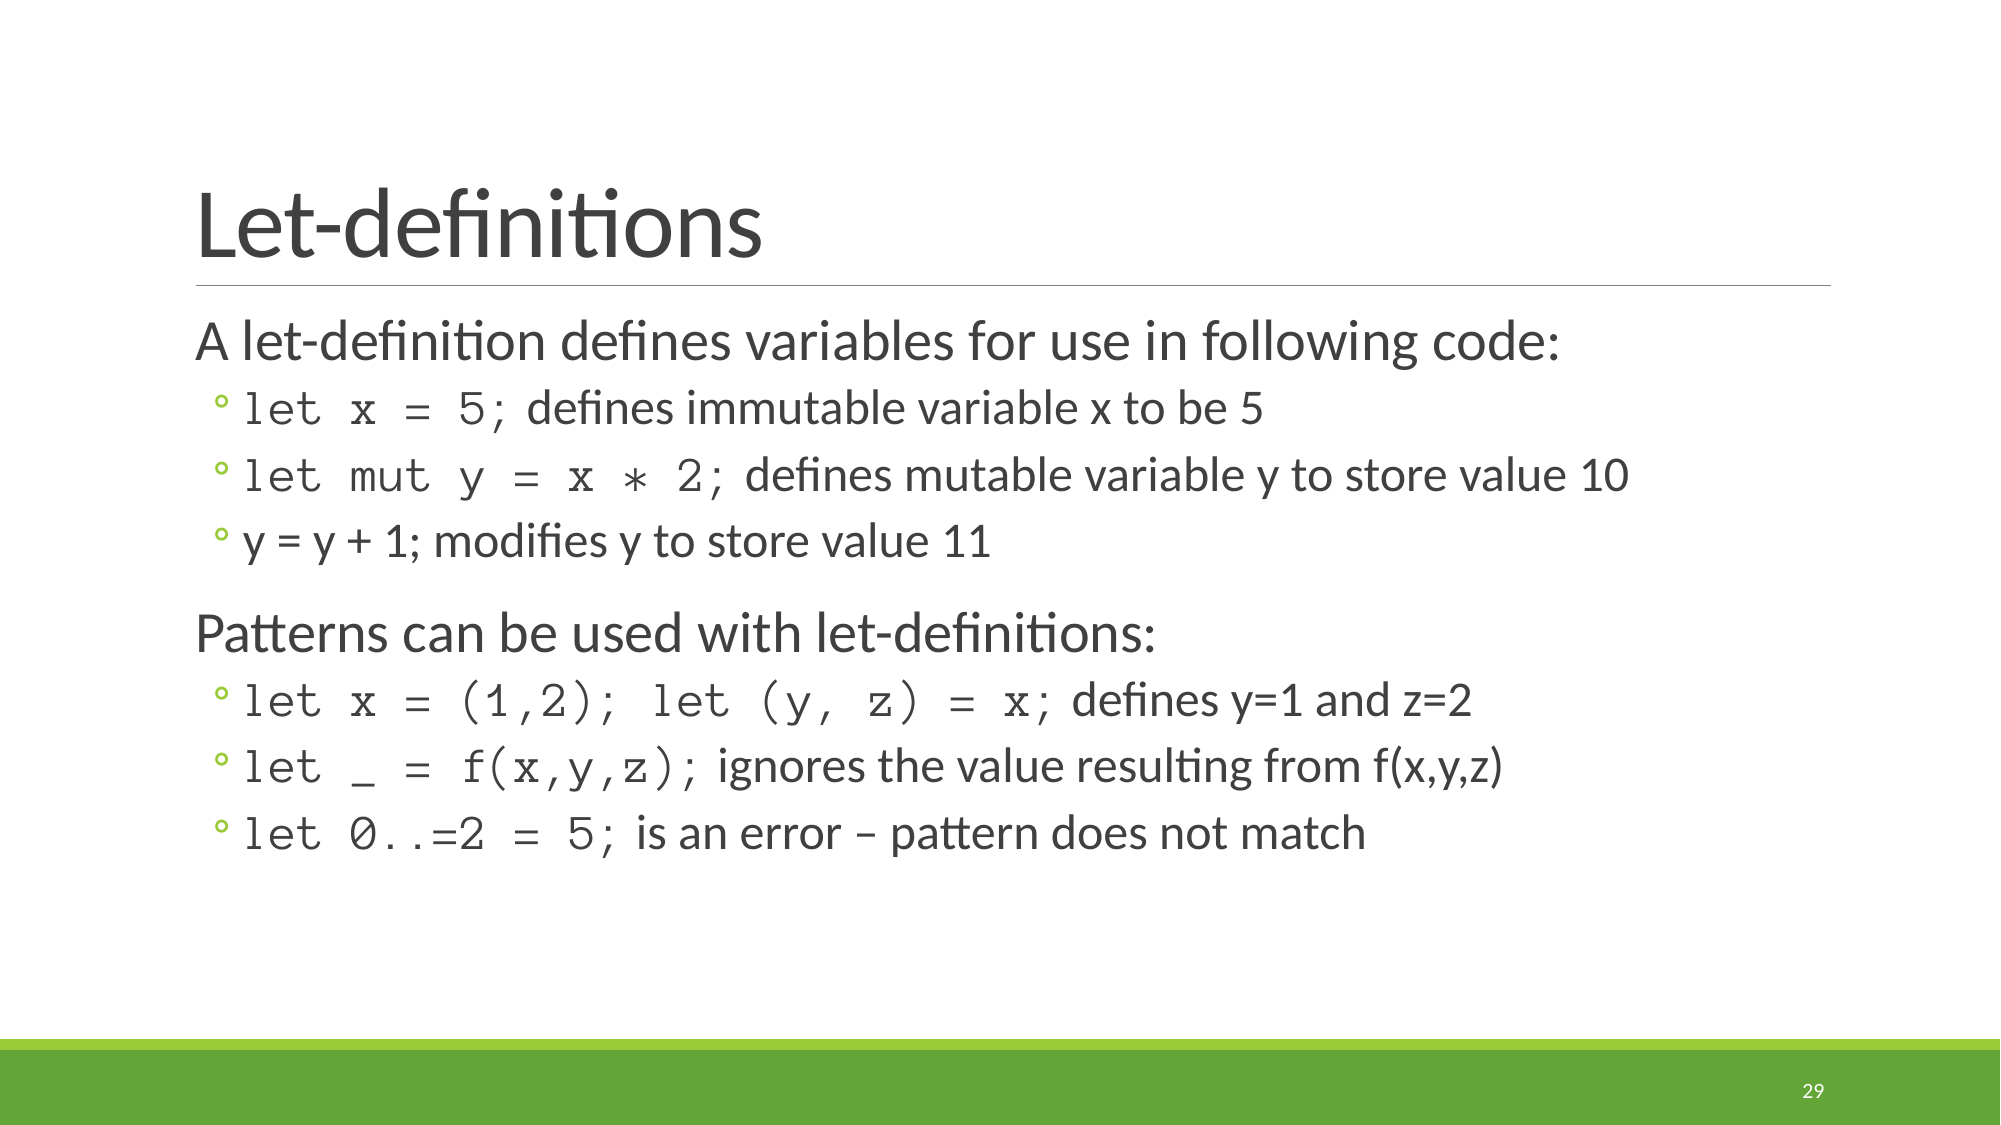

# Let-definitions
A let-definition defines variables for use in following code:
let x = 5; defines immutable variable x to be 5
let mut y = x * 2; defines mutable variable y to store value 10
y = y + 1; modifies y to store value 11
Patterns can be used with let-definitions:
let x = (1,2); let (y, z) = x; defines y=1 and z=2
let _ = f(x,y,z); ignores the value resulting from f(x,y,z)
let 0..=2 = 5; is an error – pattern does not match
29